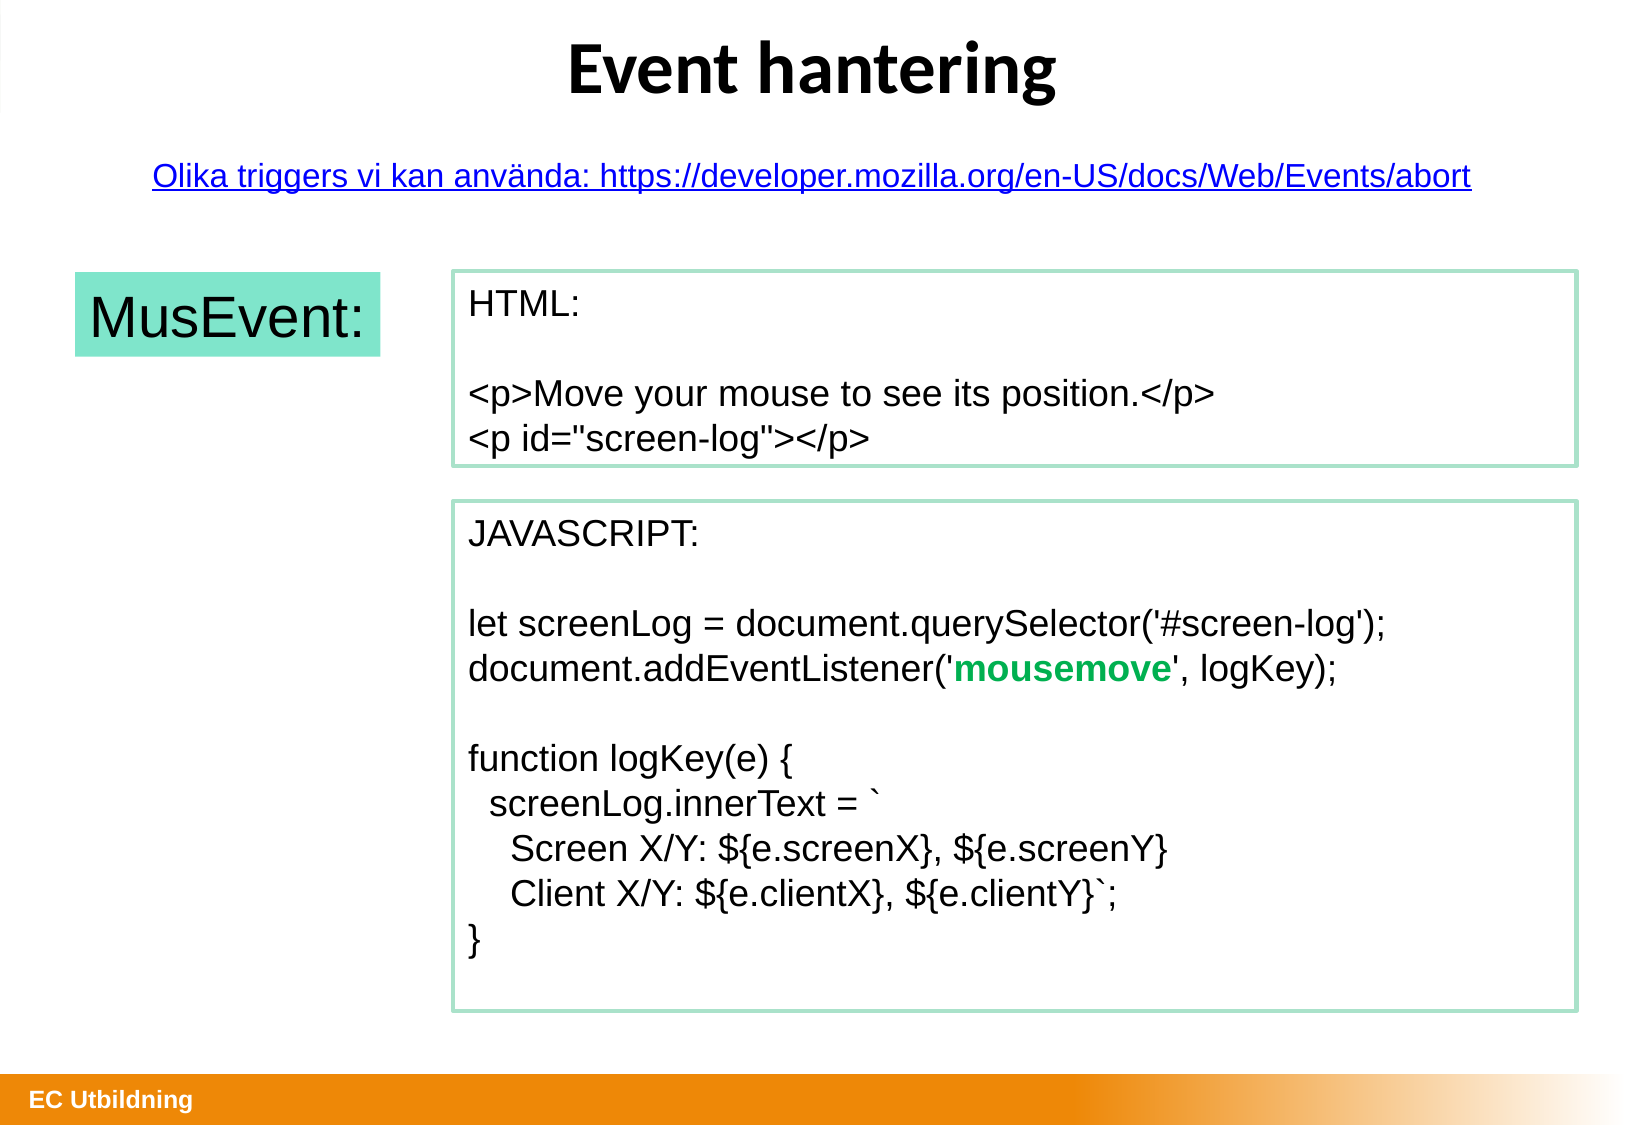

# Event hantering

Olika triggers vi kan använda: https://developer.mozilla.org/en-US/docs/Web/Events/abort

HTML:

<p>Move your mouse to see its position.</p>
<p id="screen-log"></p>
MusEvent:
JAVASCRIPT:

let screenLog = document.querySelector('#screen-log');
document.addEventListener('mousemove', logKey);

function logKey(e) {
  screenLog.innerText = `
    Screen X/Y: ${e.screenX}, ${e.screenY}
    Client X/Y: ${e.clientX}, ${e.clientY}`;
}

EC Utbildning